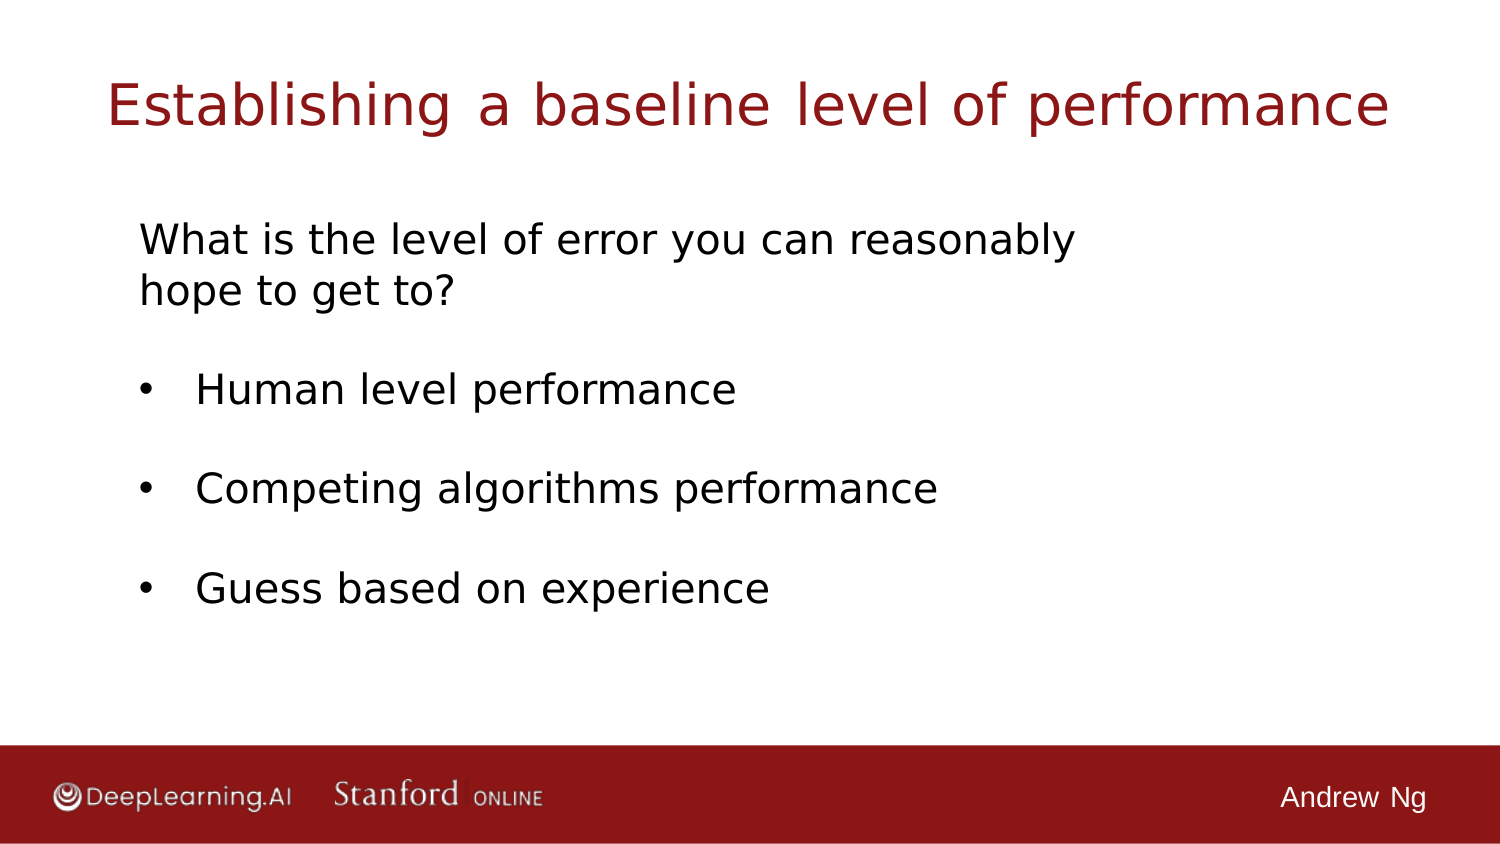

# Establishing a baseline level of performance
What is the level of error you can reasonably
hope to get to?

Human level performance

Competing algorithms performance

Guess based on experience
Andrew Ng